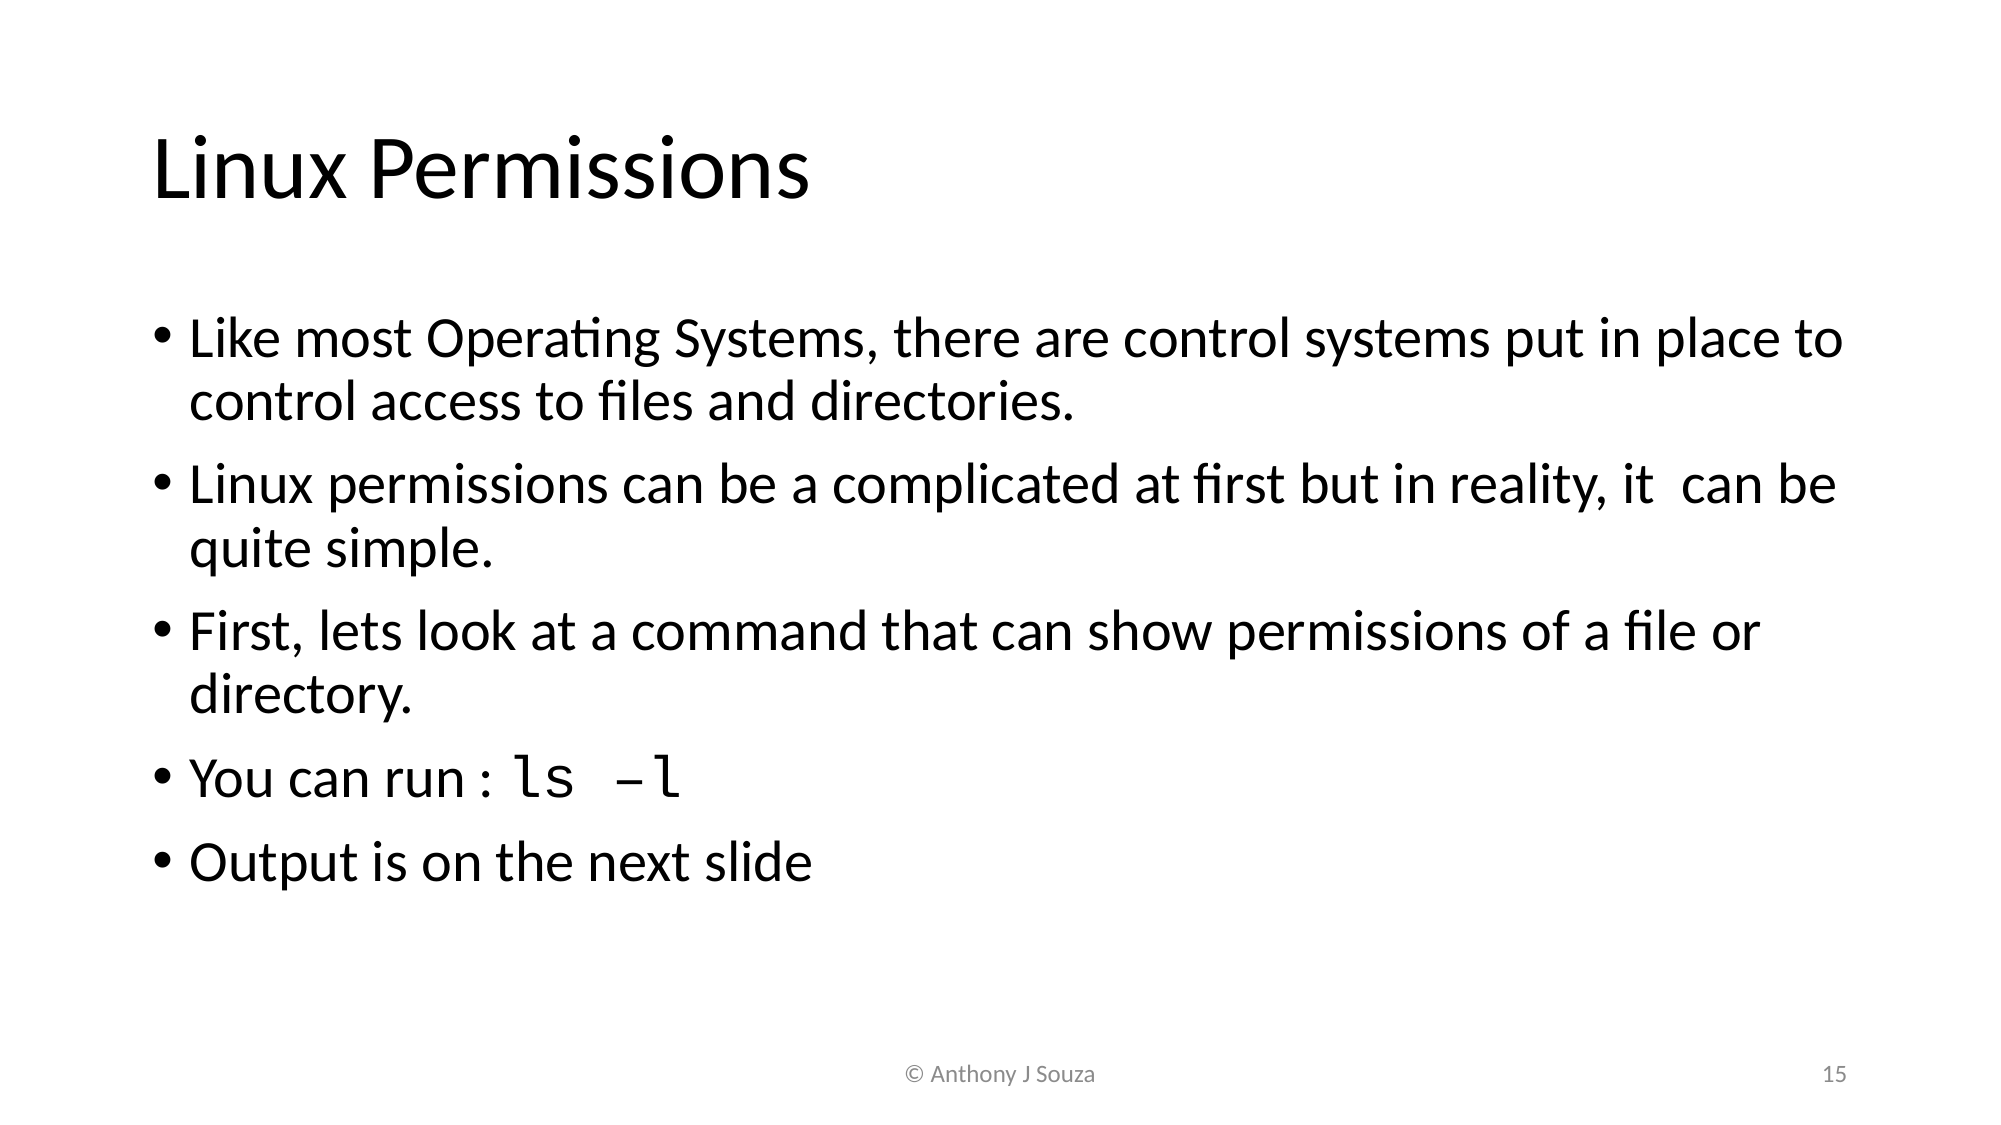

# Linux Permissions
Like most Operating Systems, there are control systems put in place to control access to files and directories.
Linux permissions can be a complicated at first but in reality, it  can be quite simple.
First, lets look at a command that can show permissions of a file or directory.
You can run : ls –l
Output is on the next slide
© Anthony J Souza
15